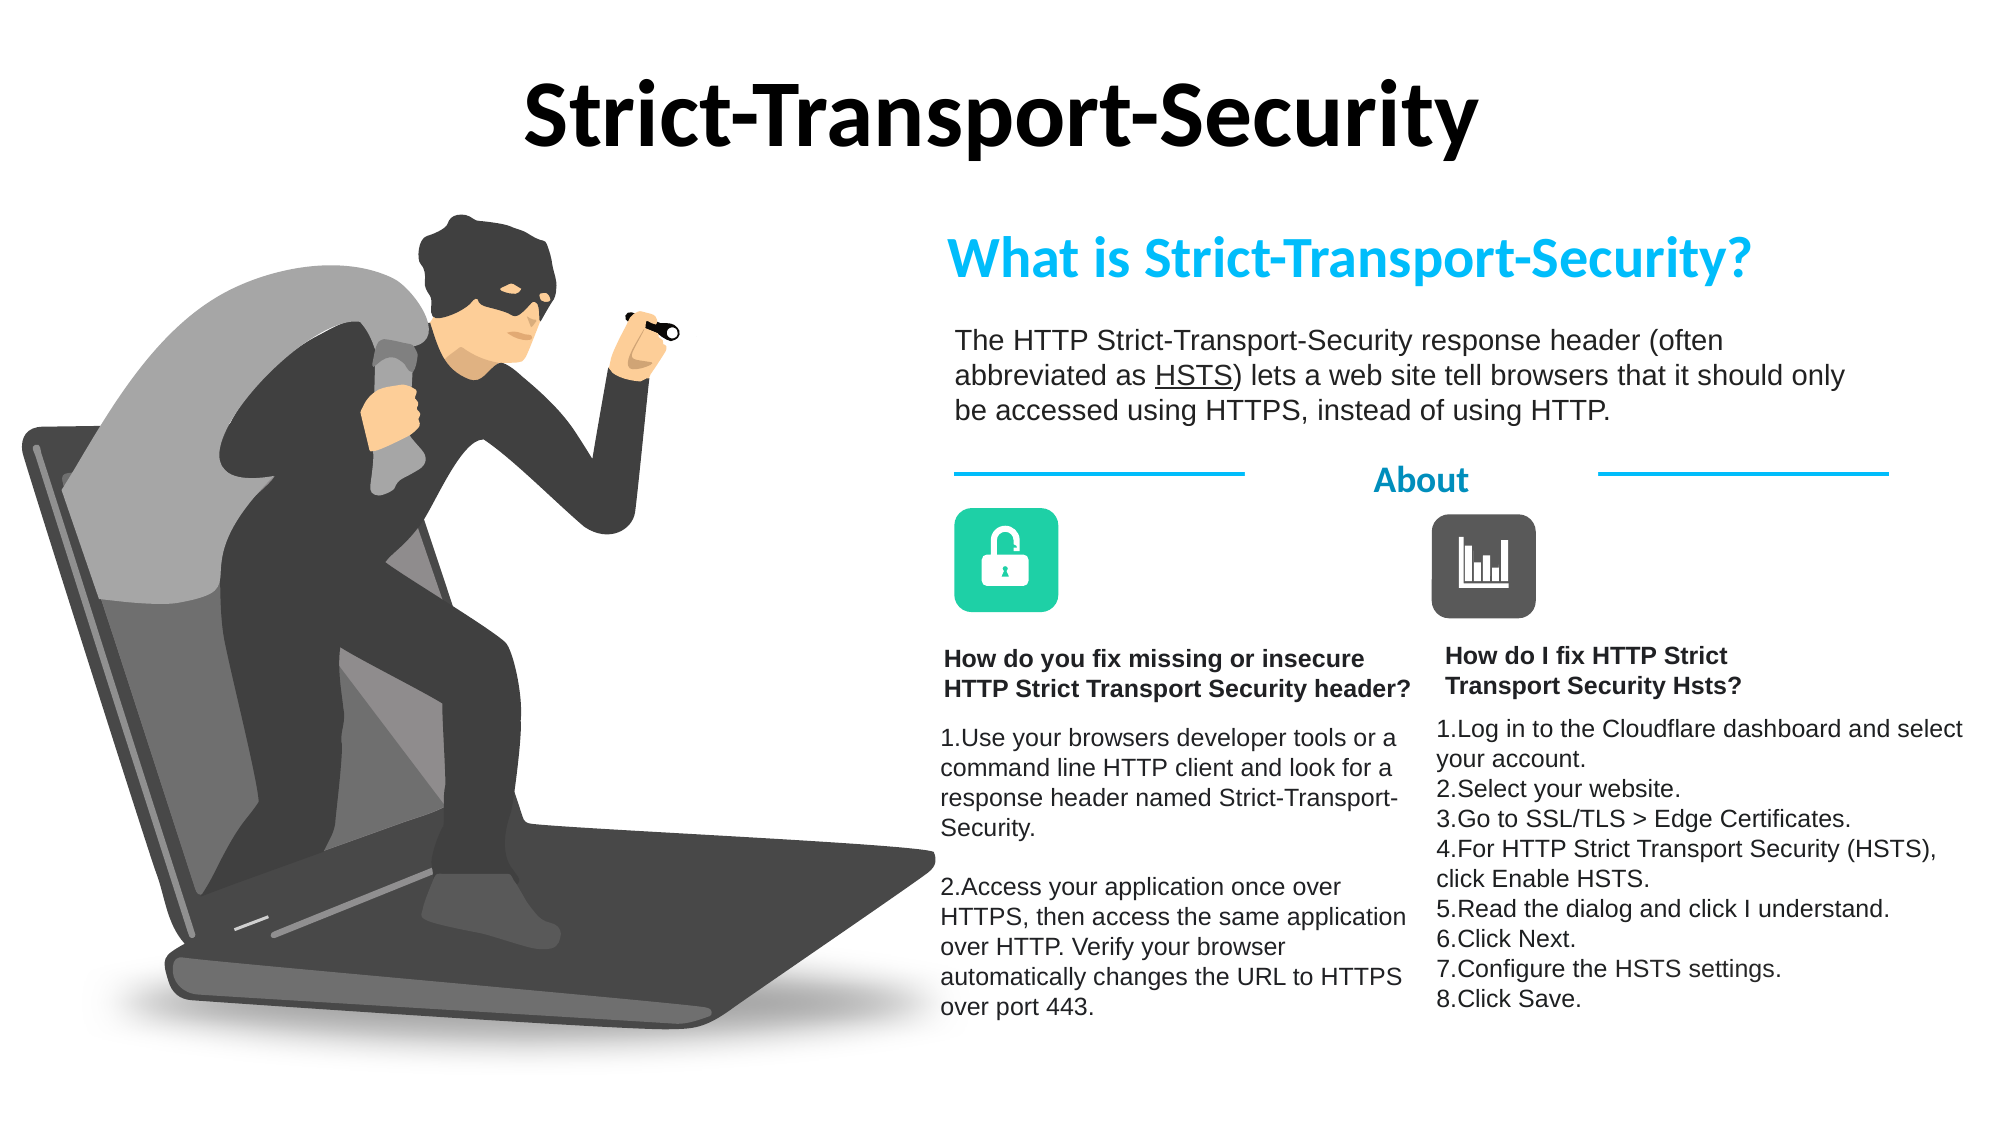

Strict-Transport-Security
What is Strict-Transport-Security?

The HTTP Strict-Transport-Security response header (often abbreviated as HSTS) lets a web site tell browsers that it should only be accessed using HTTPS, instead of using HTTP.
About

How do I fix HTTP Strict Transport Security Hsts?
Log in to the Cloudflare dashboard and select your account.
Select your website.
Go to SSL/TLS > Edge Certificates.
For HTTP Strict Transport Security (HSTS), click Enable HSTS.
Read the dialog and click I understand.
Click Next.
Configure the HSTS settings.
Click Save.

How do you fix missing or insecure HTTP Strict Transport Security header?
Use your browsers developer tools or a command line HTTP client and look for a response header named Strict-Transport-Security.

Access your application once over HTTPS, then access the same application over HTTP. Verify your browser automatically changes the URL to HTTPS over port 443.